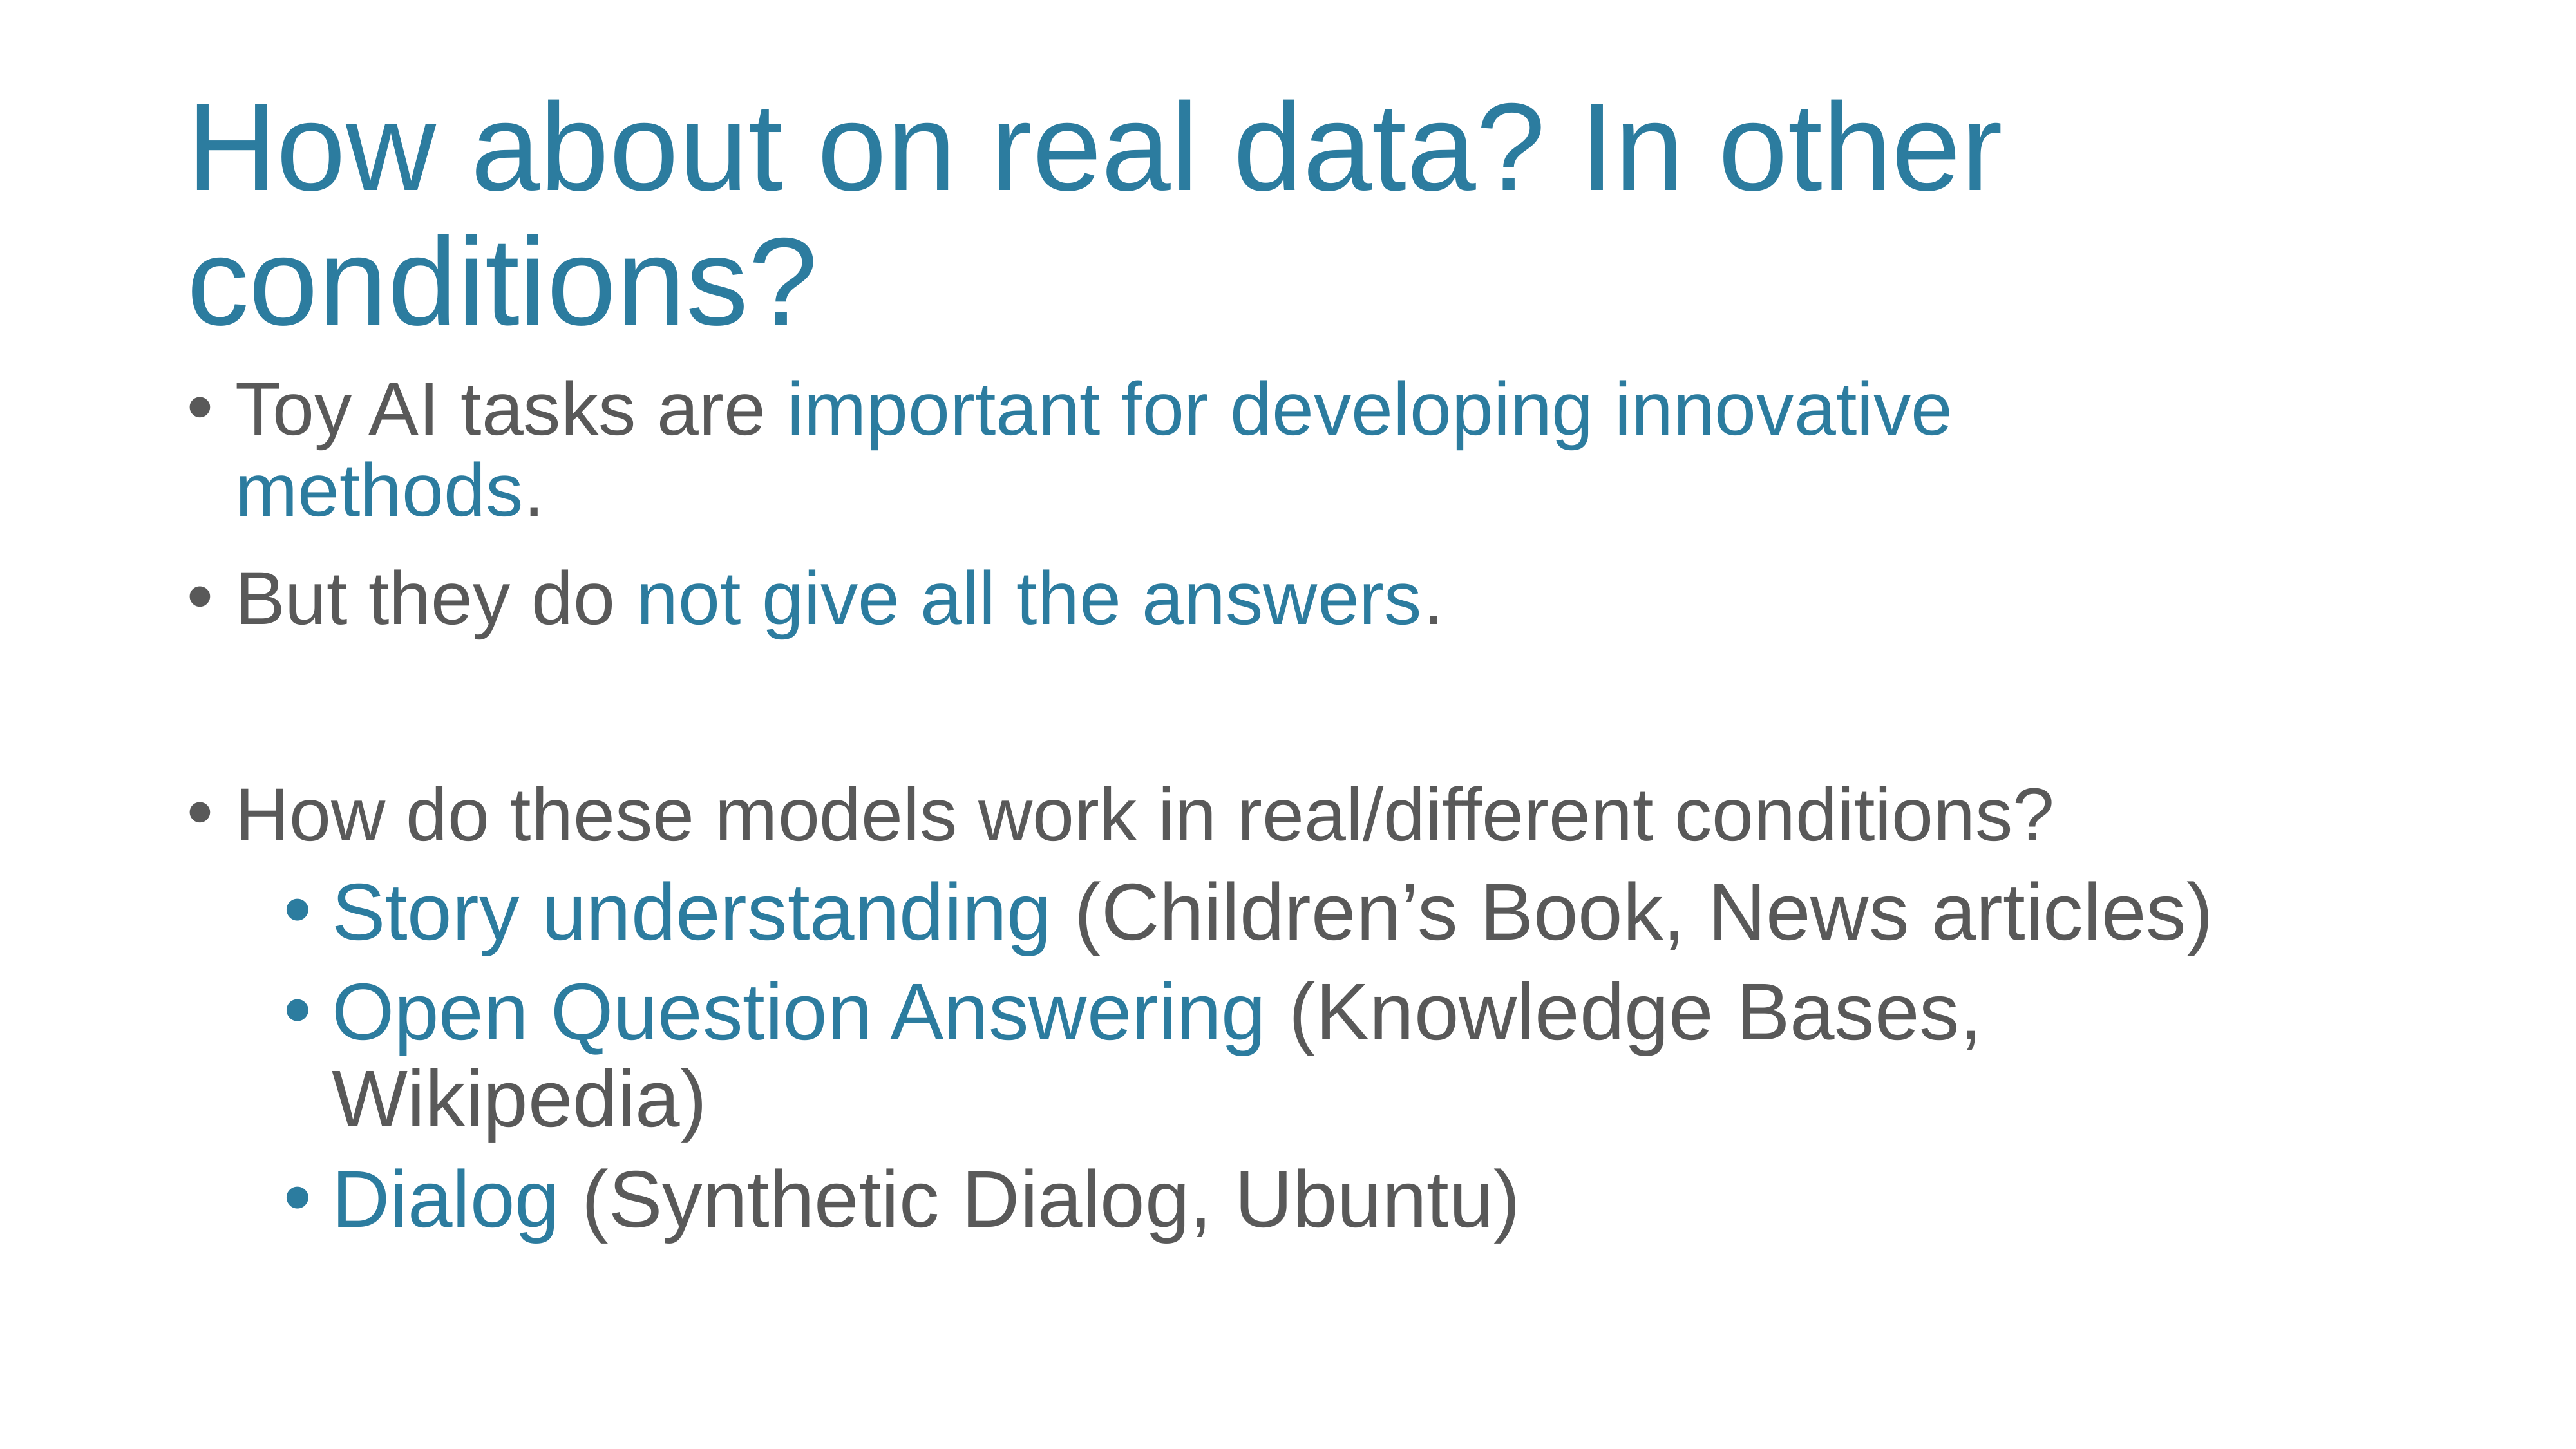

# How about on real data? In other conditions?
Toy AI tasks are important for developing innovative methods.
But they do not give all the answers.

How do these models work in real/different conditions?
Story understanding (Children’s Book, News articles)
Open Question Answering (Knowledge Bases, Wikipedia)
Dialog (Synthetic Dialog, Ubuntu)